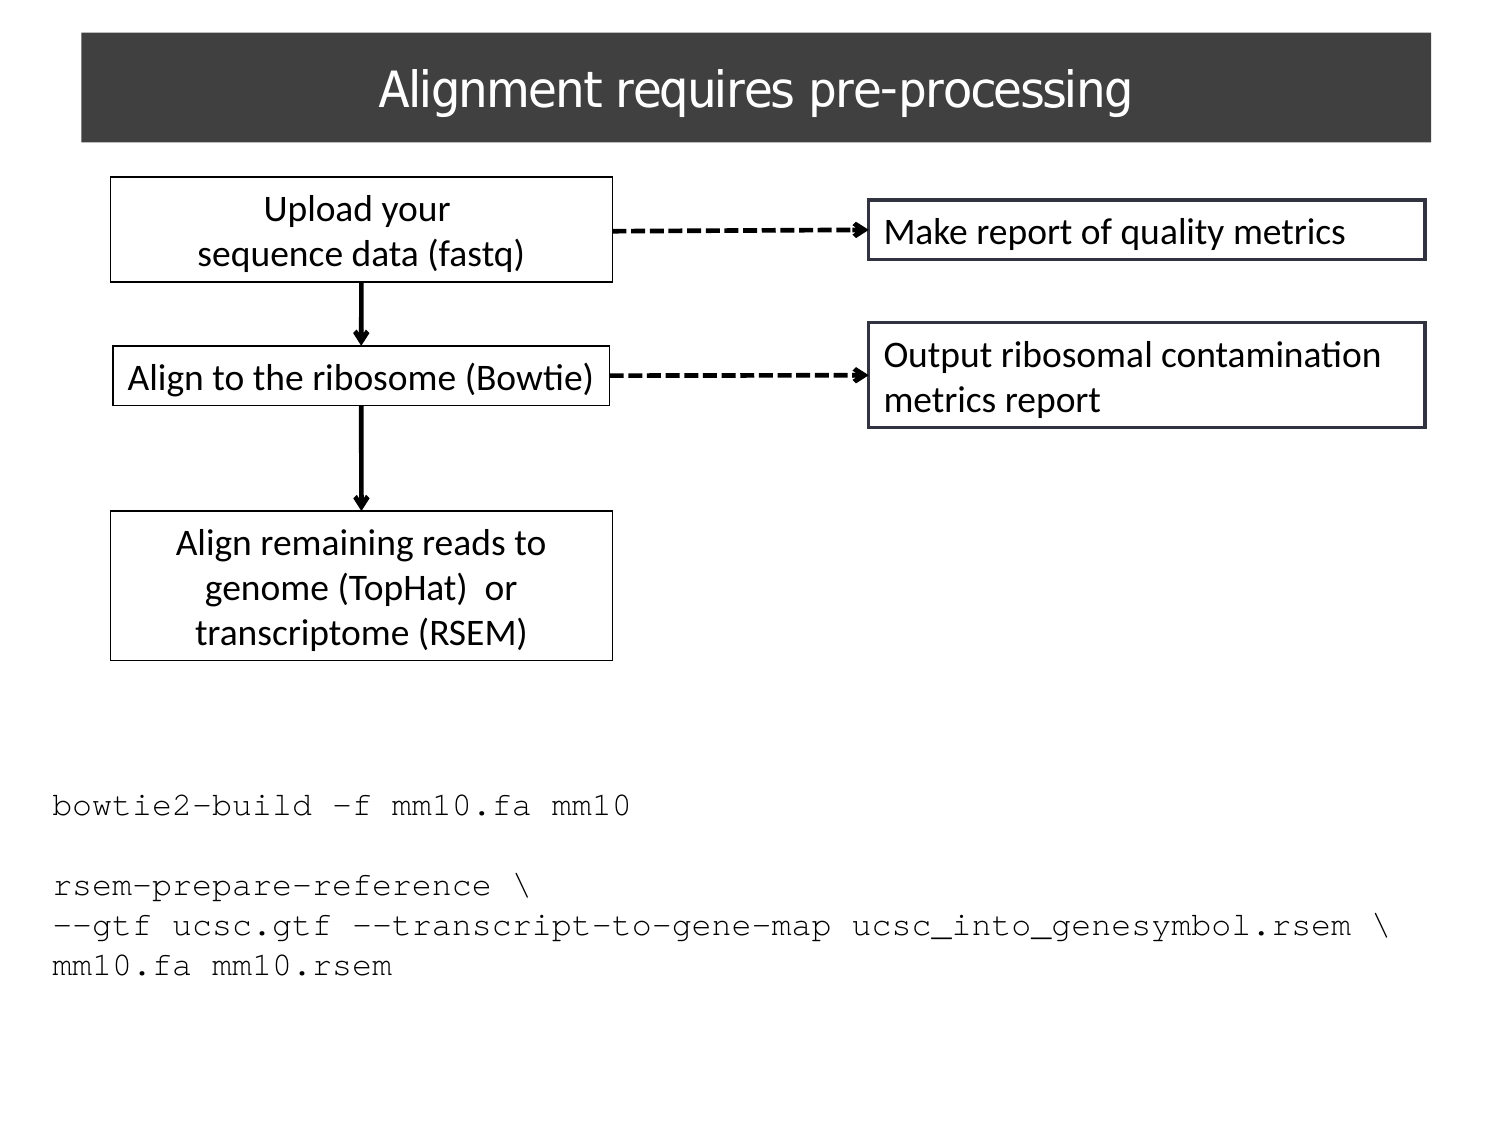

# Alignment requires pre-processing
Upload your
sequence data (fastq)
Make report of quality metrics
Output ribosomal contamination metrics report
Align to the ribosome (Bowtie)
Align remaining reads to genome (TopHat)  or transcriptome (RSEM)
bowtie2-build -f mm10.fa mm10

rsem-prepare-reference \
--gtf ucsc.gtf --transcript-to-gene-map ucsc_into_genesymbol.rsem \
mm10.fa mm10.rsem